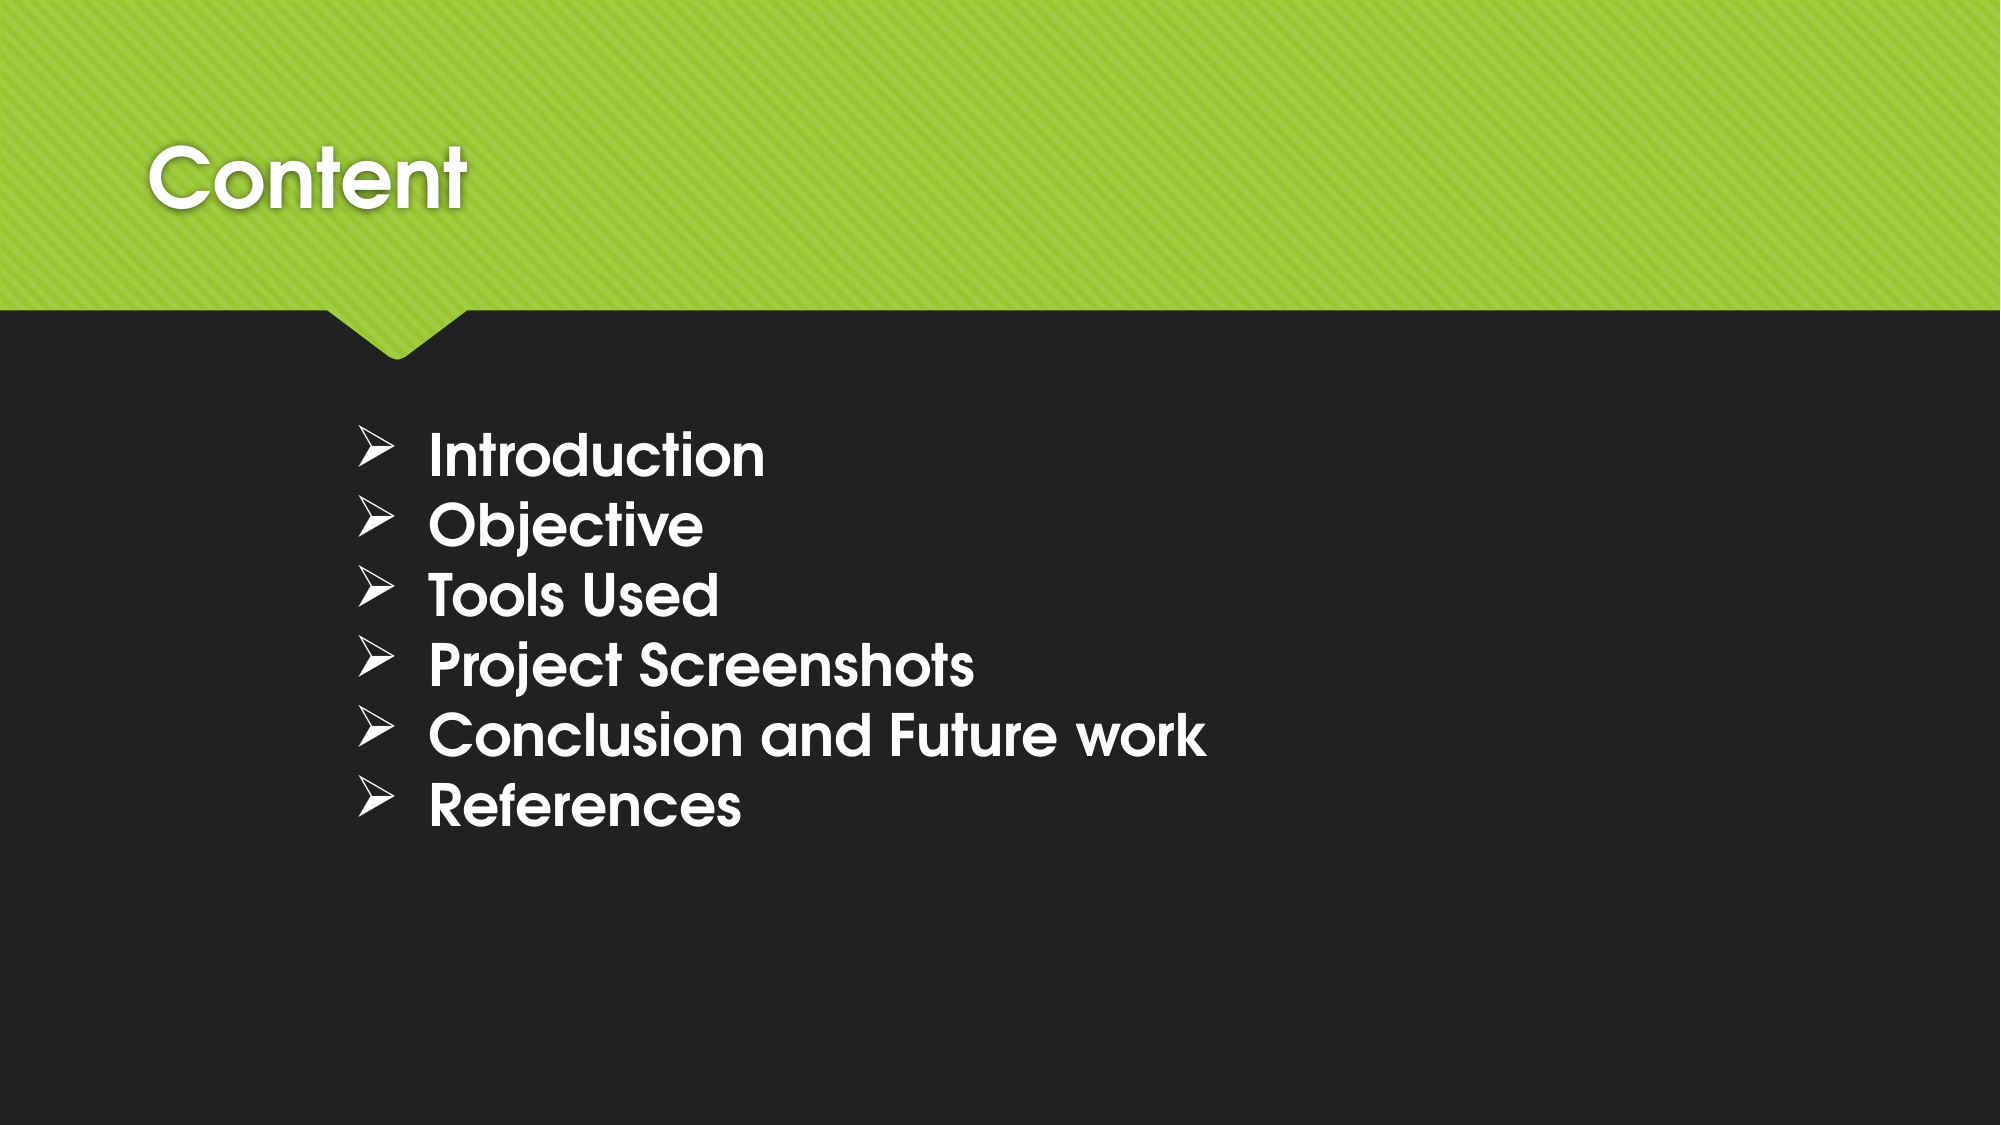

# Content
Introduction
Objective
Tools Used
Project Screenshots
Conclusion and Future work
References